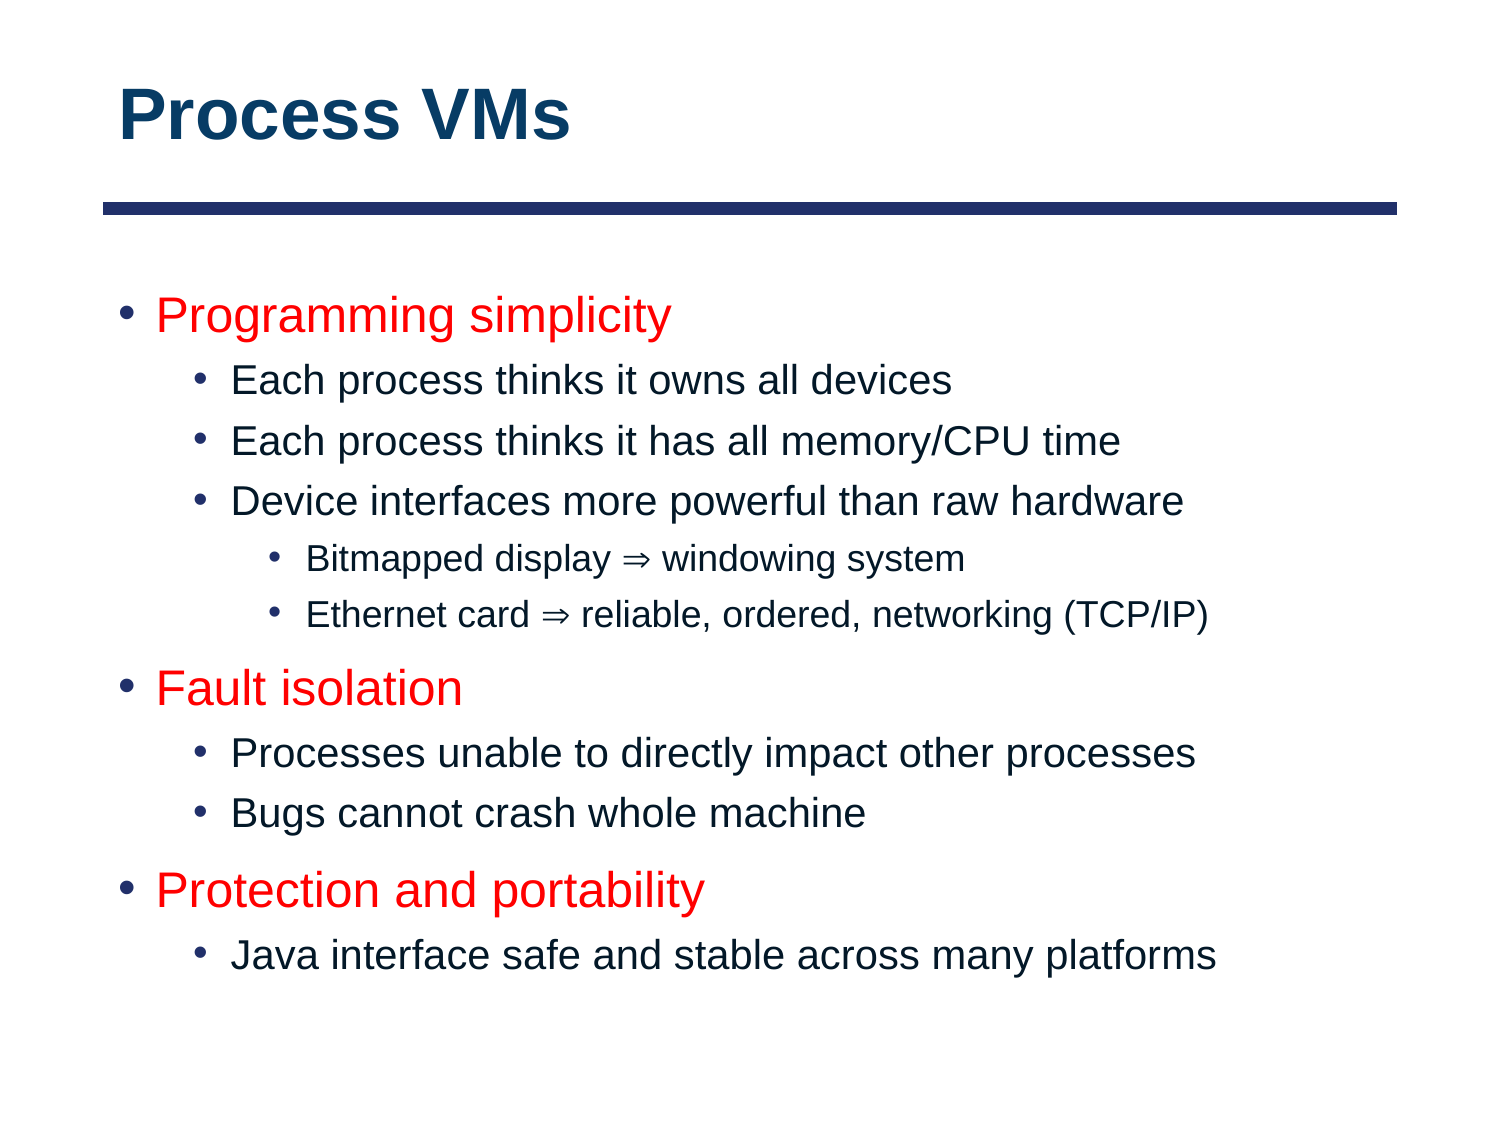

# Process VMs
Programming simplicity
Each process thinks it owns all devices
Each process thinks it has all memory/CPU time
Device interfaces more powerful than raw hardware
Bitmapped display ⇒ windowing system
Ethernet card ⇒ reliable, ordered, networking (TCP/IP)
Fault isolation
Processes unable to directly impact other processes
Bugs cannot crash whole machine
Protection and portability
Java interface safe and stable across many platforms